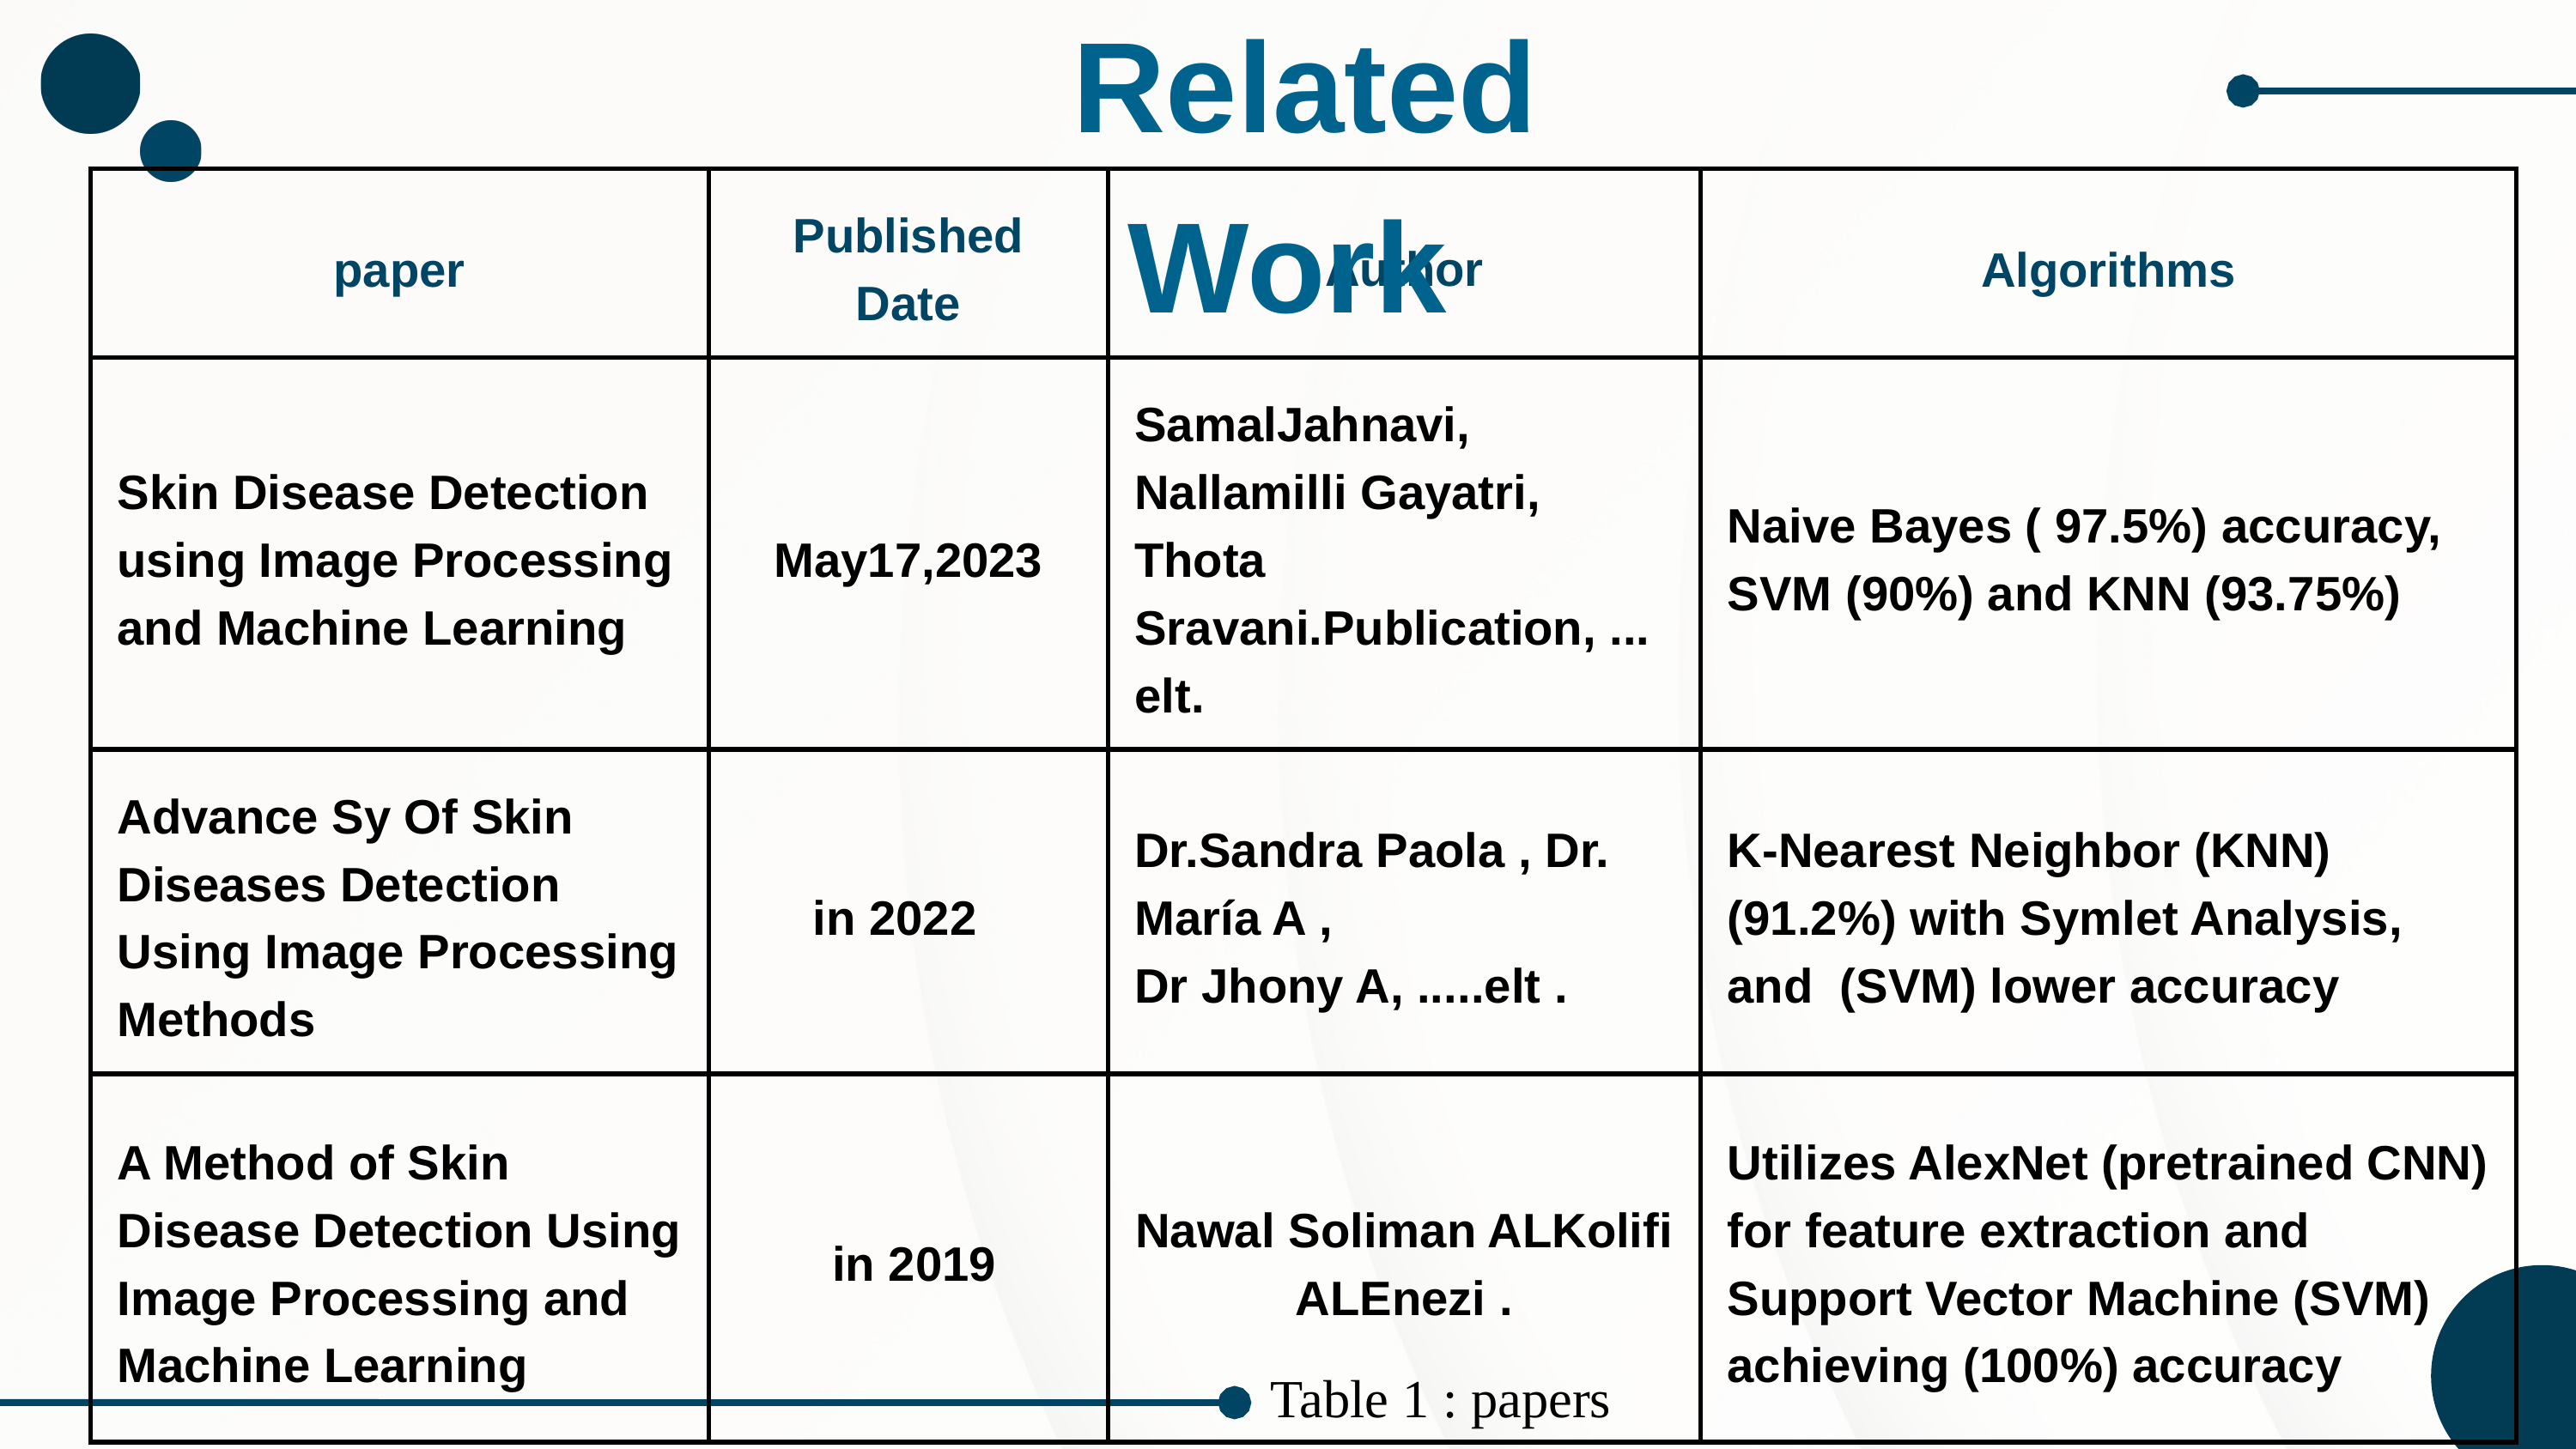

Related Work

| paper | Published Date | Author | Algorithms |
| --- | --- | --- | --- |
| Skin Disease Detection using Image Processing and Machine Learning | May17,2023 | SamalJahnavi, Nallamilli Gayatri, Thota Sravani.Publication, ...elt. | Naive Bayes ( 97.5%) accuracy, SVM (90%) and KNN (93.75%) |
| Advance Sy Of Skin Diseases Detection Using Image Processing Methods | in 2022 | Dr.Sandra Paola , Dr. María A , Dr Jhony A, .....elt . | K-Nearest Neighbor (KNN) (91.2%) with Symlet Analysis, and (SVM) lower accuracy |
| A Method of Skin Disease Detection Using Image Processing and Machine Learning | in 2019 | Nawal Soliman ALKolifi ALEnezi . | Utilizes AlexNet (pretrained CNN) for feature extraction and Support Vector Machine (SVM) achieving (100%) accuracy |

Table 1 : papers